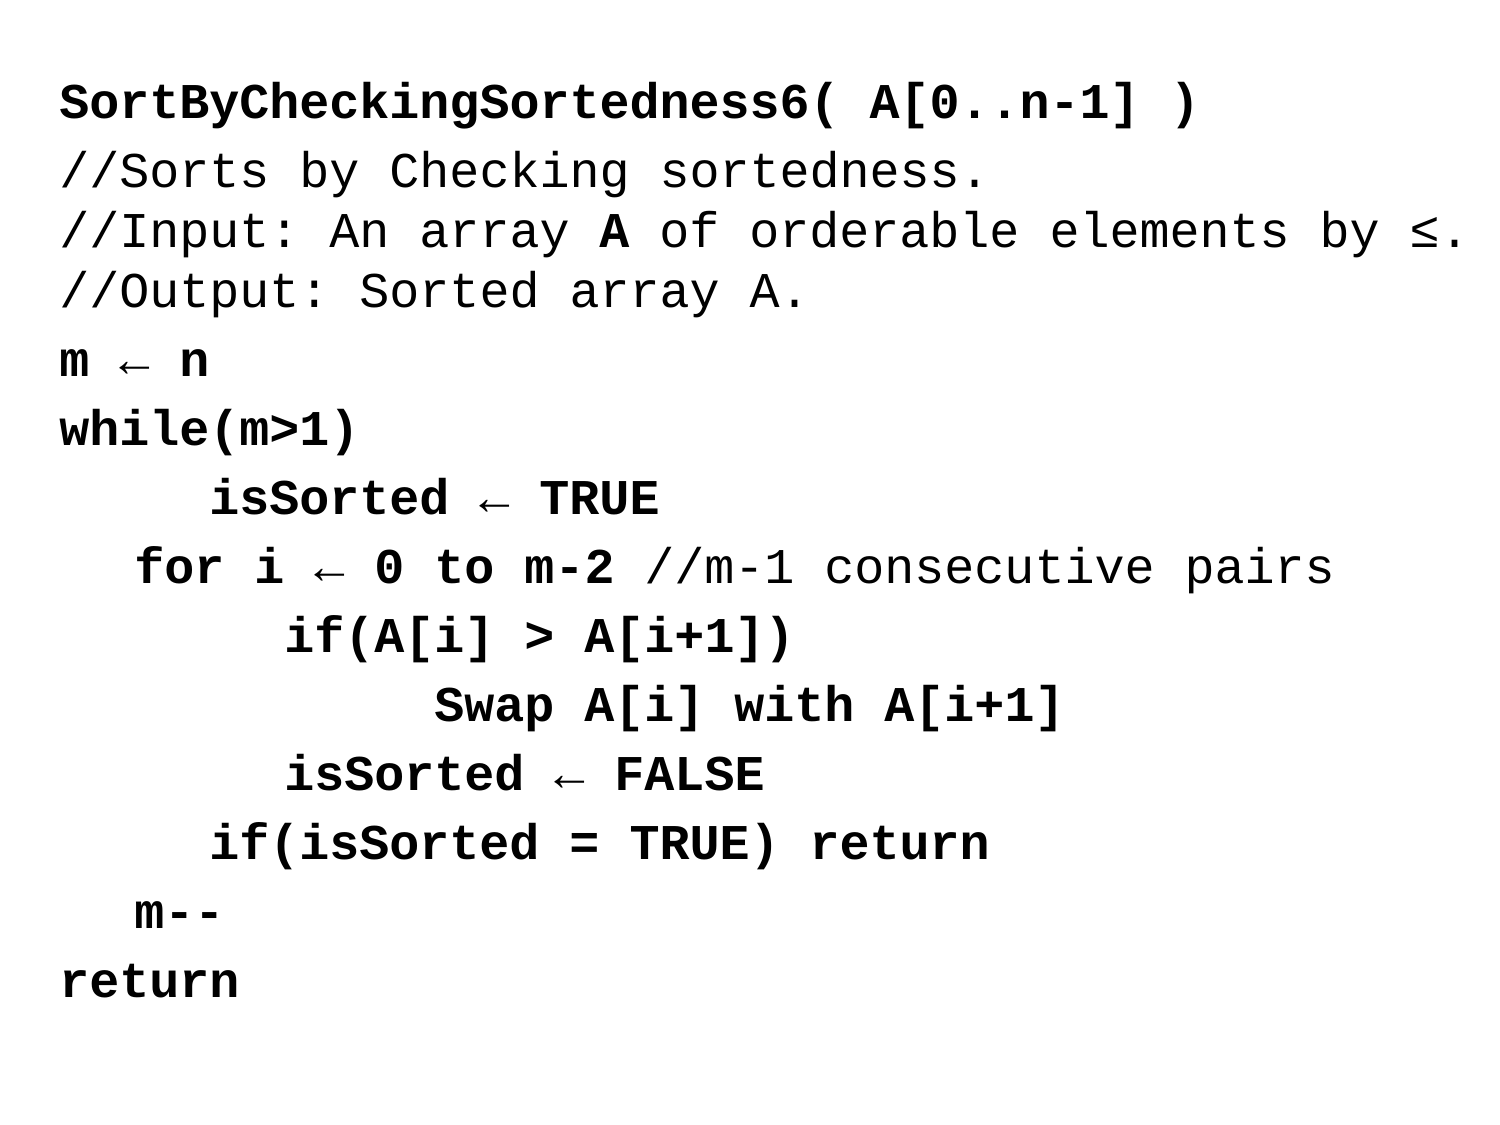

SortByCheckingSortedness6( A[0..n-1] )
//Sorts by Checking sortedness.
//Input: An array A of orderable elements by ≤.
//Output: Sorted array A.
m ← n
while(m>1)
	isSorted ← TRUE
for i ← 0 to m-2 //m-1 consecutive pairs
	if(A[i] > A[i+1])
		Swap A[i] with A[i+1]
isSorted ← FALSE
	if(isSorted = TRUE) return
m--
return